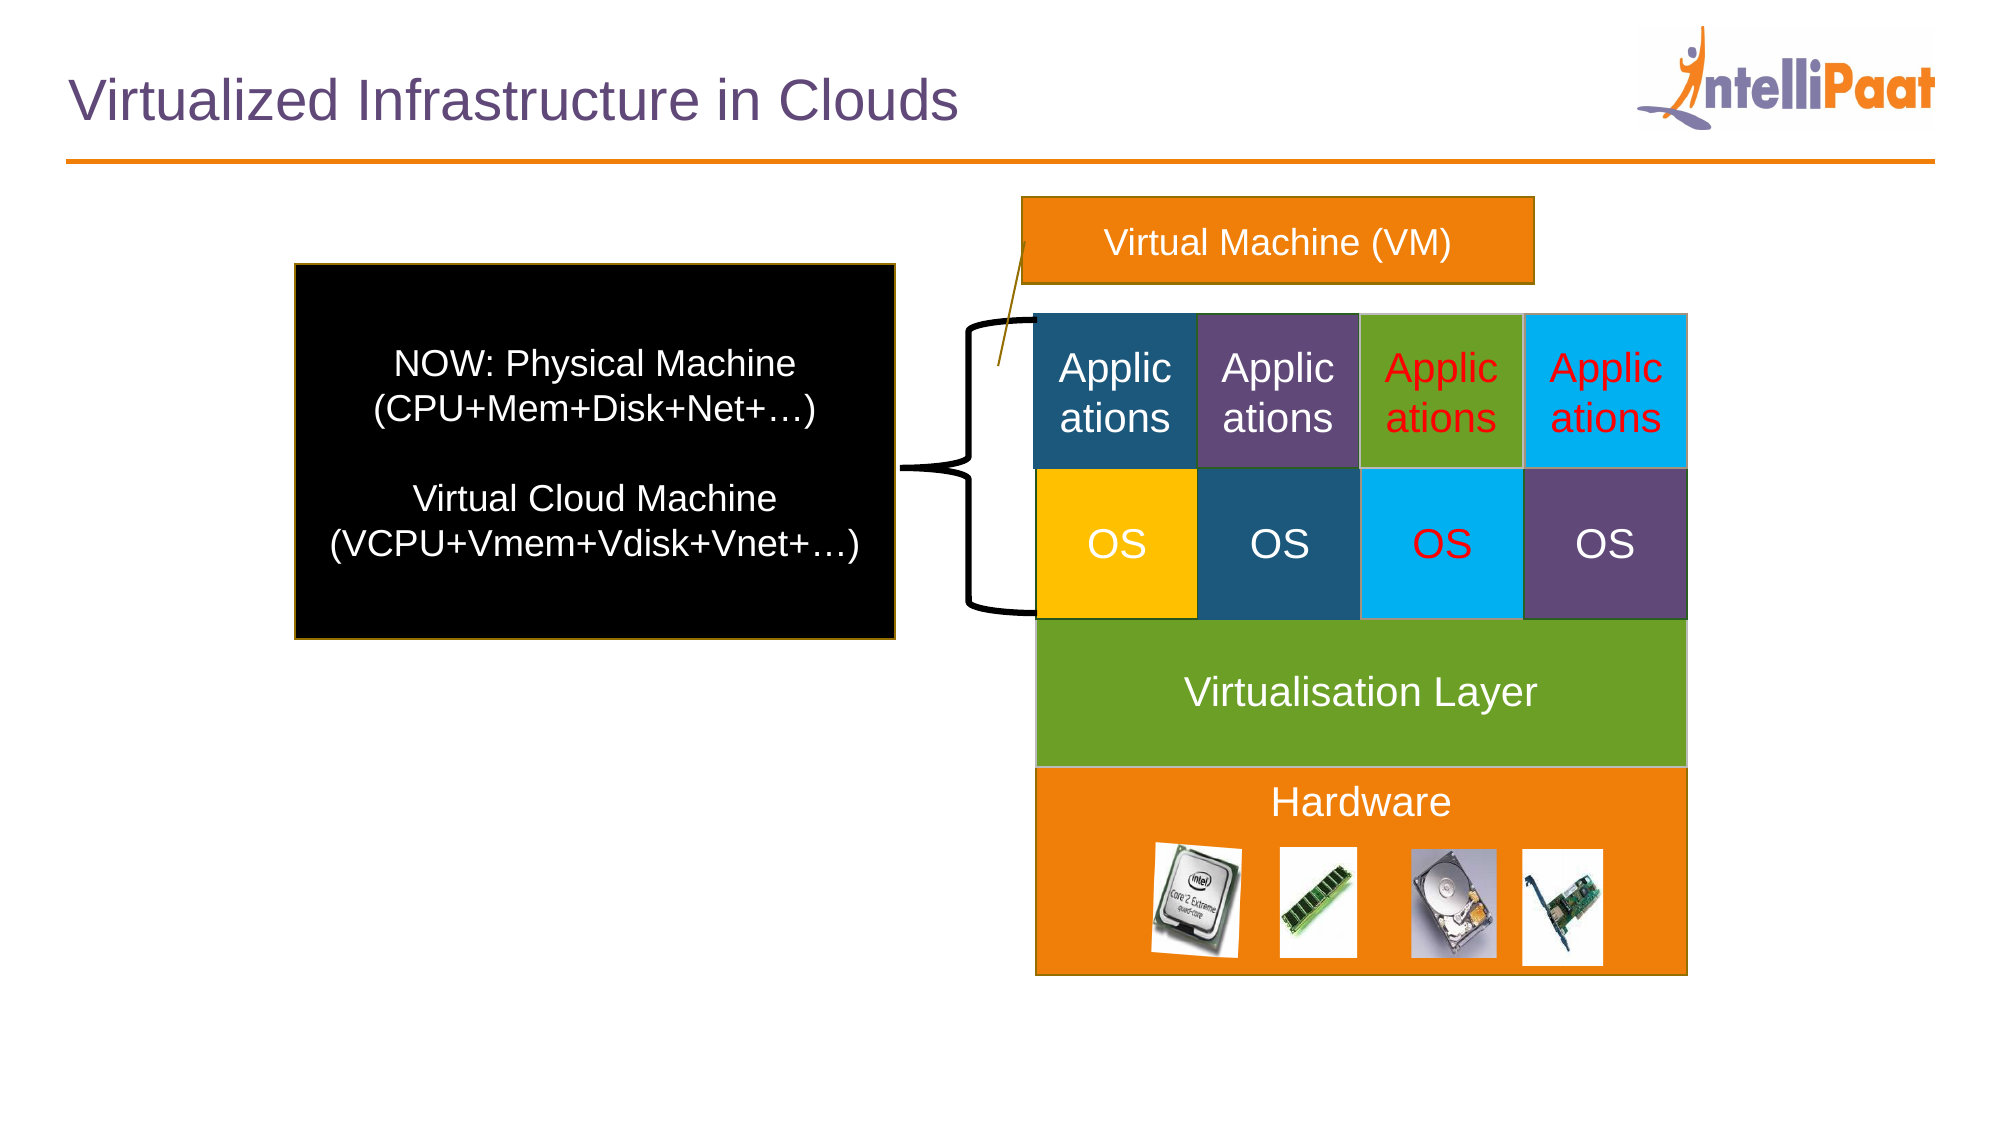

Virtualized Infrastructure in Clouds

Virtual Machine (VM)
NOW: Physical Machine (CPU+Mem+Disk+Net+…)

Virtual Cloud Machine (VCPU+Vmem+Vdisk+Vnet+…)
Applications
Applications
Applications
Applications

OS
OS
OS
OS
Virtualisation Layer
Hardware